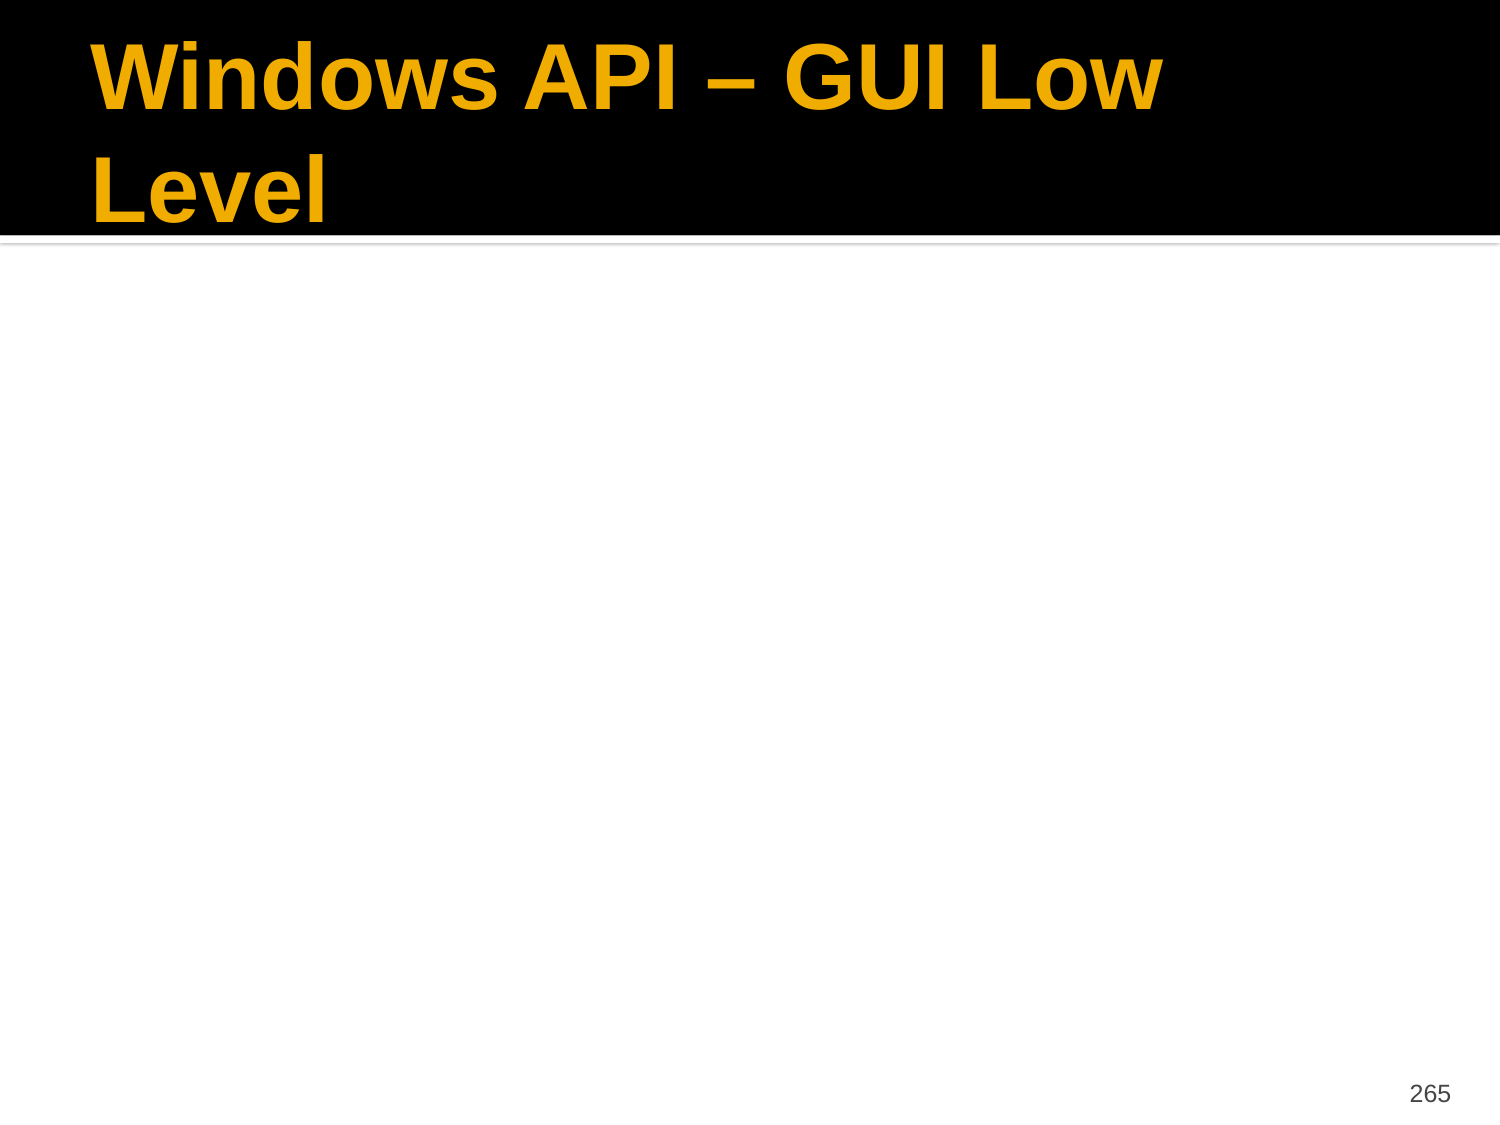

# Windows API – GUI Low Level

265